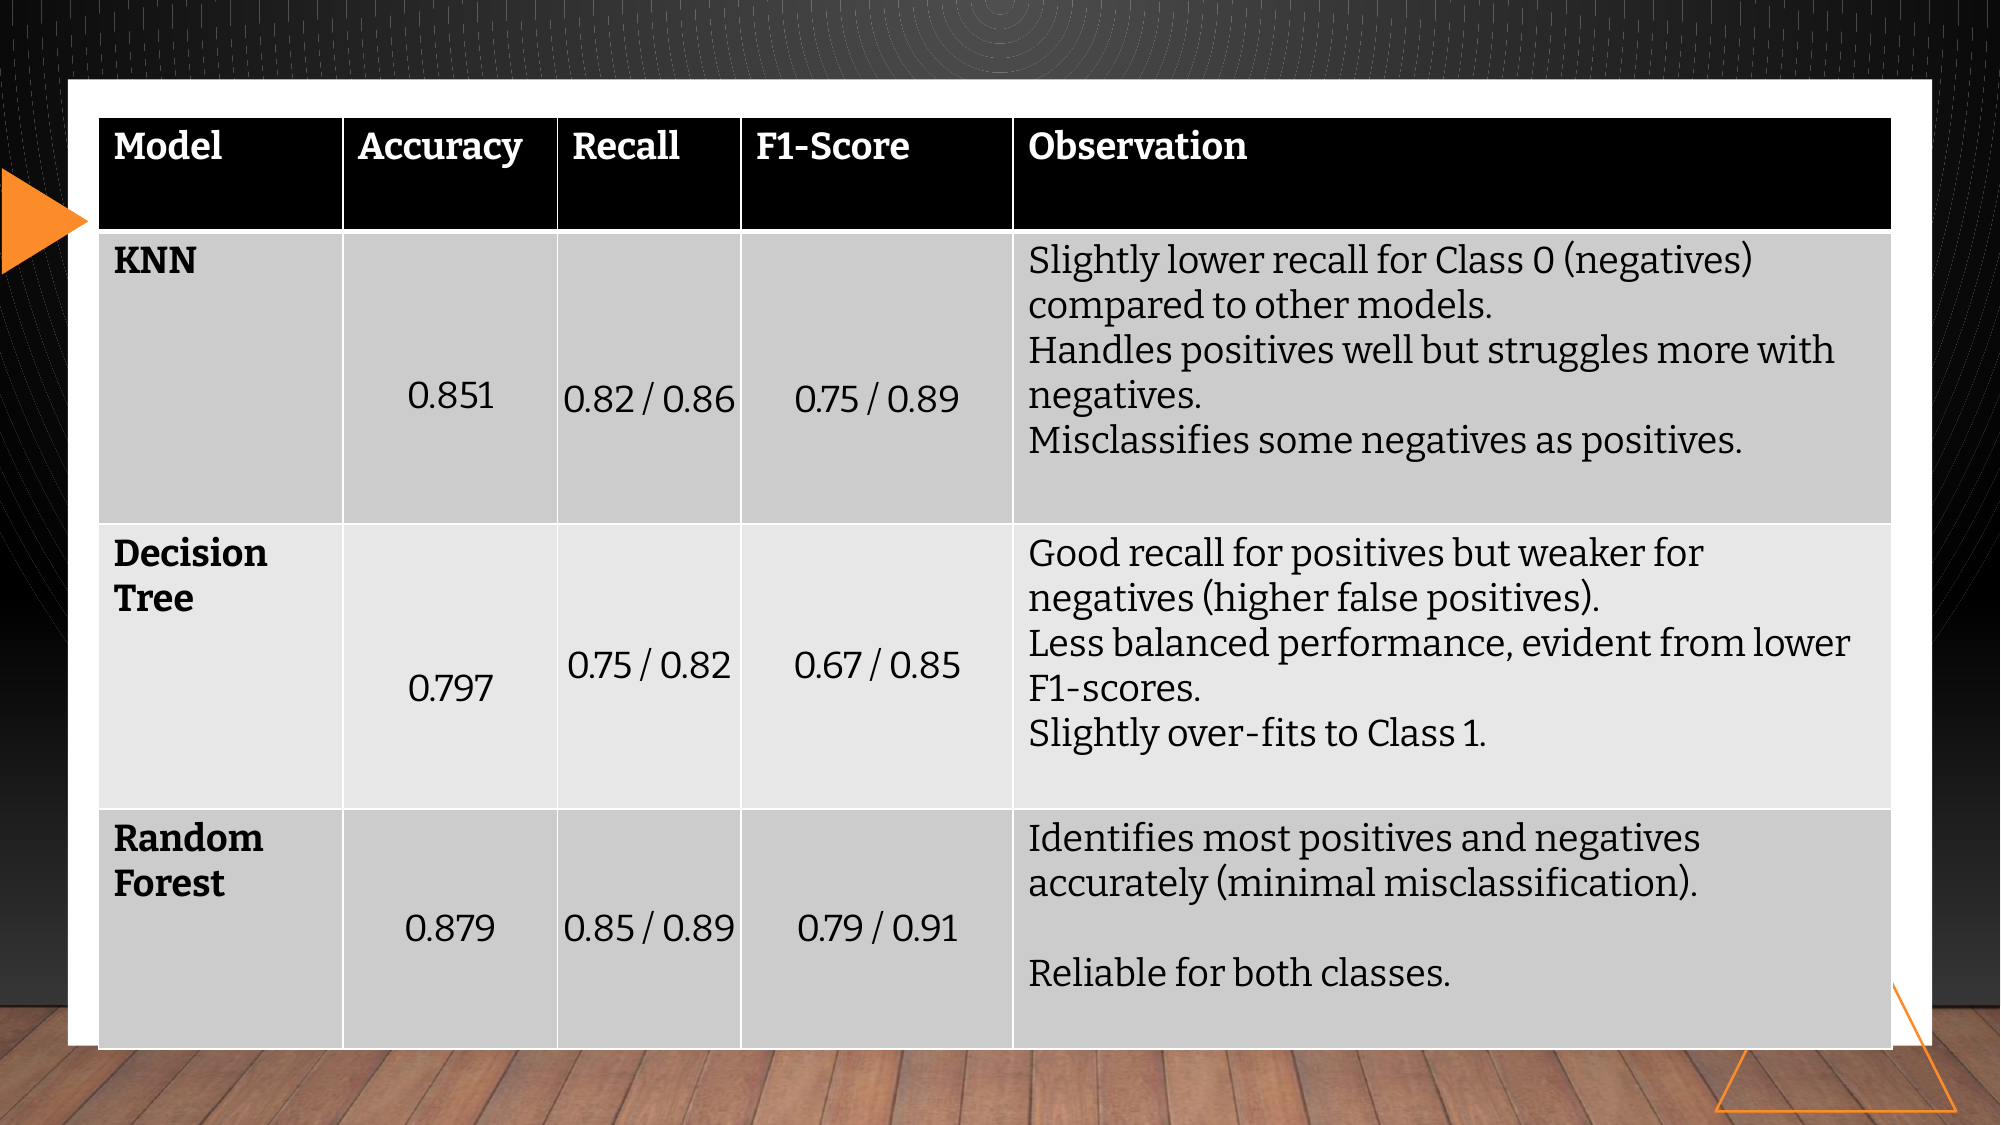

| Model | Accuracy | Recall | F1-Score | Observation |
| --- | --- | --- | --- | --- |
| KNN | 0.851 | 0.82 / 0.86 | 0.75 / 0.89 | Slightly lower recall for Class 0 (negatives) compared to other models. Handles positives well but struggles more with negatives. Misclassifies some negatives as positives. |
| Decision Tree | 0.797 | 0.75 / 0.82 | 0.67 / 0.85 | Good recall for positives but weaker for negatives (higher false positives). Less balanced performance, evident from lower F1-scores. Slightly over-fits to Class 1. |
| Random Forest | 0.879 | 0.85 / 0.89 | 0.79 / 0.91 | Identifies most positives and negatives accurately (minimal misclassification). Reliable for both classes. |